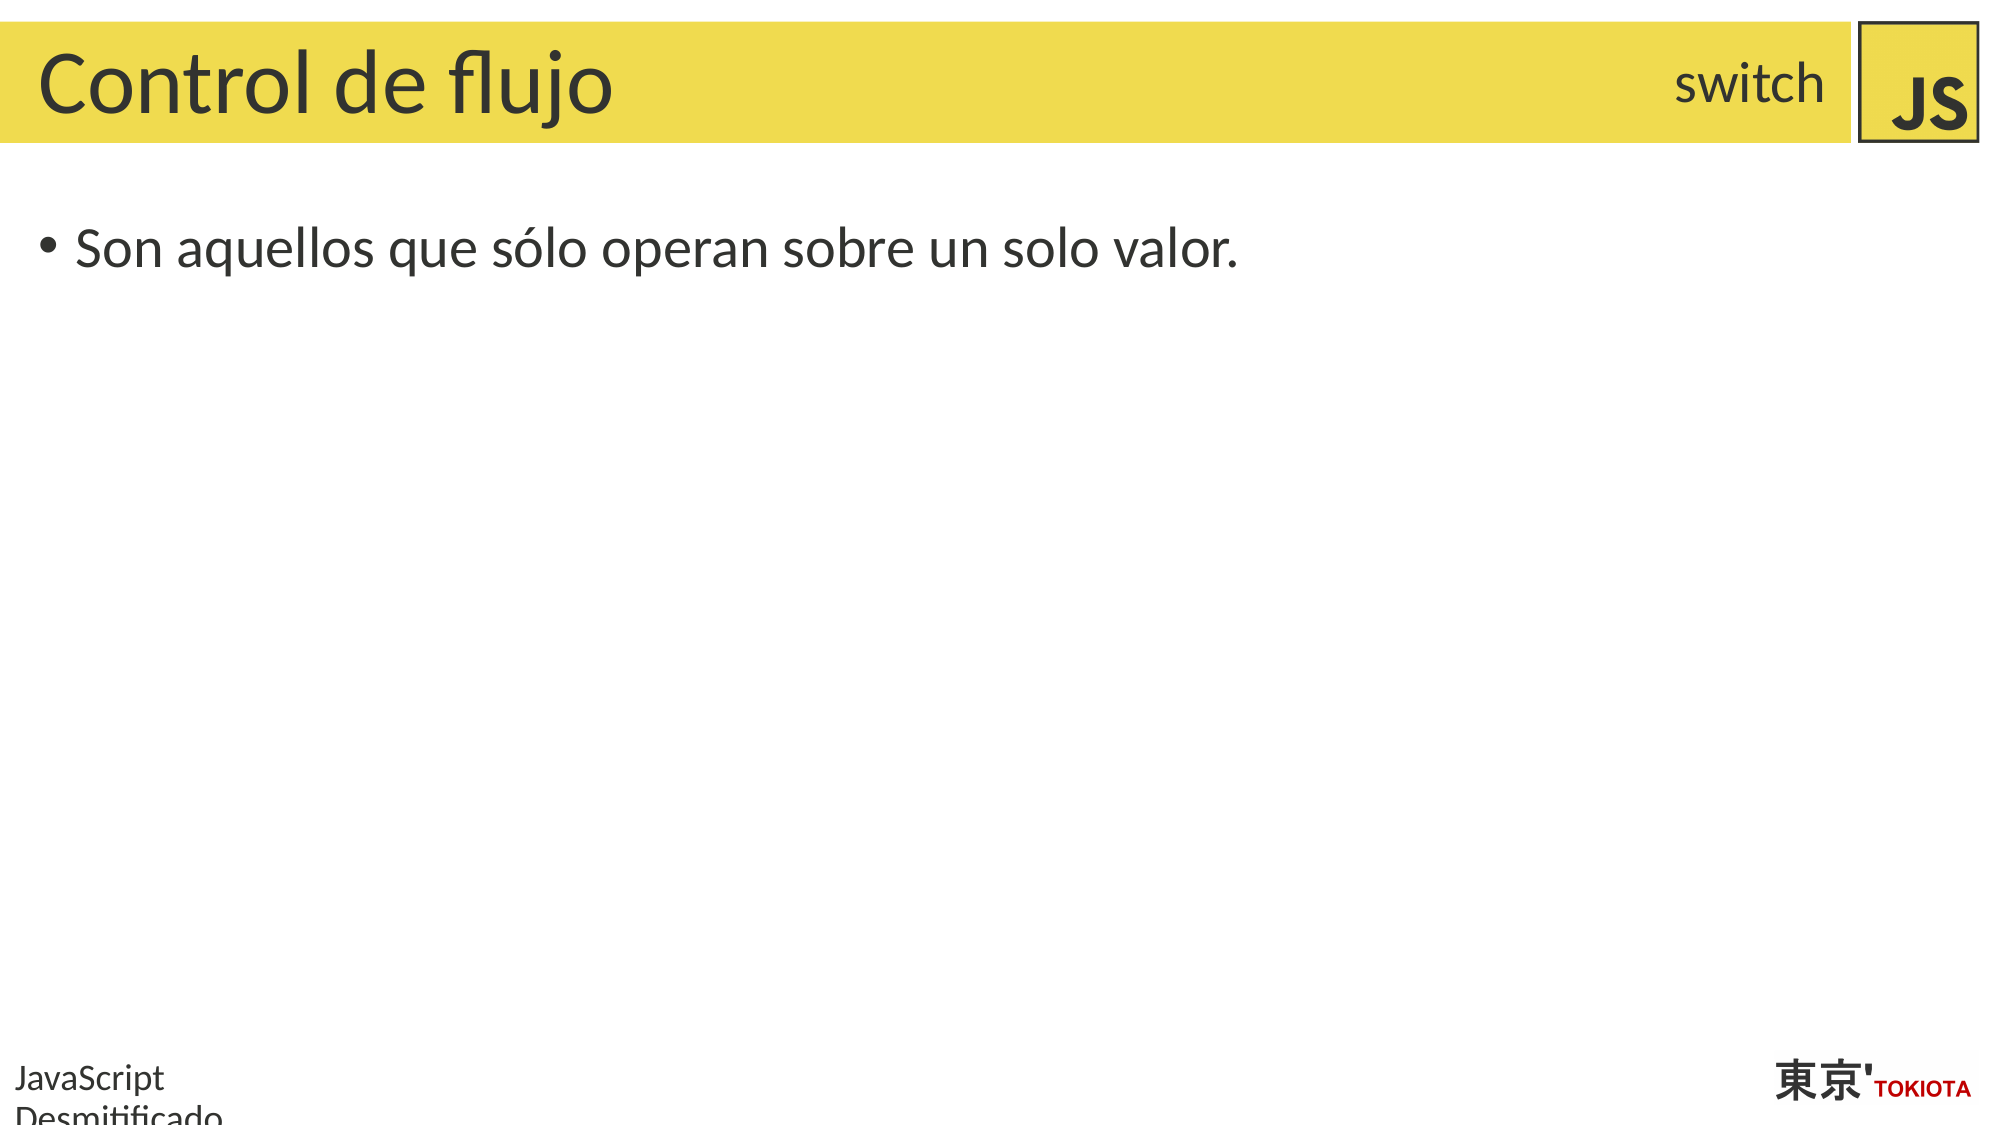

# Control de flujo
switch
Son aquellos que sólo operan sobre un solo valor.